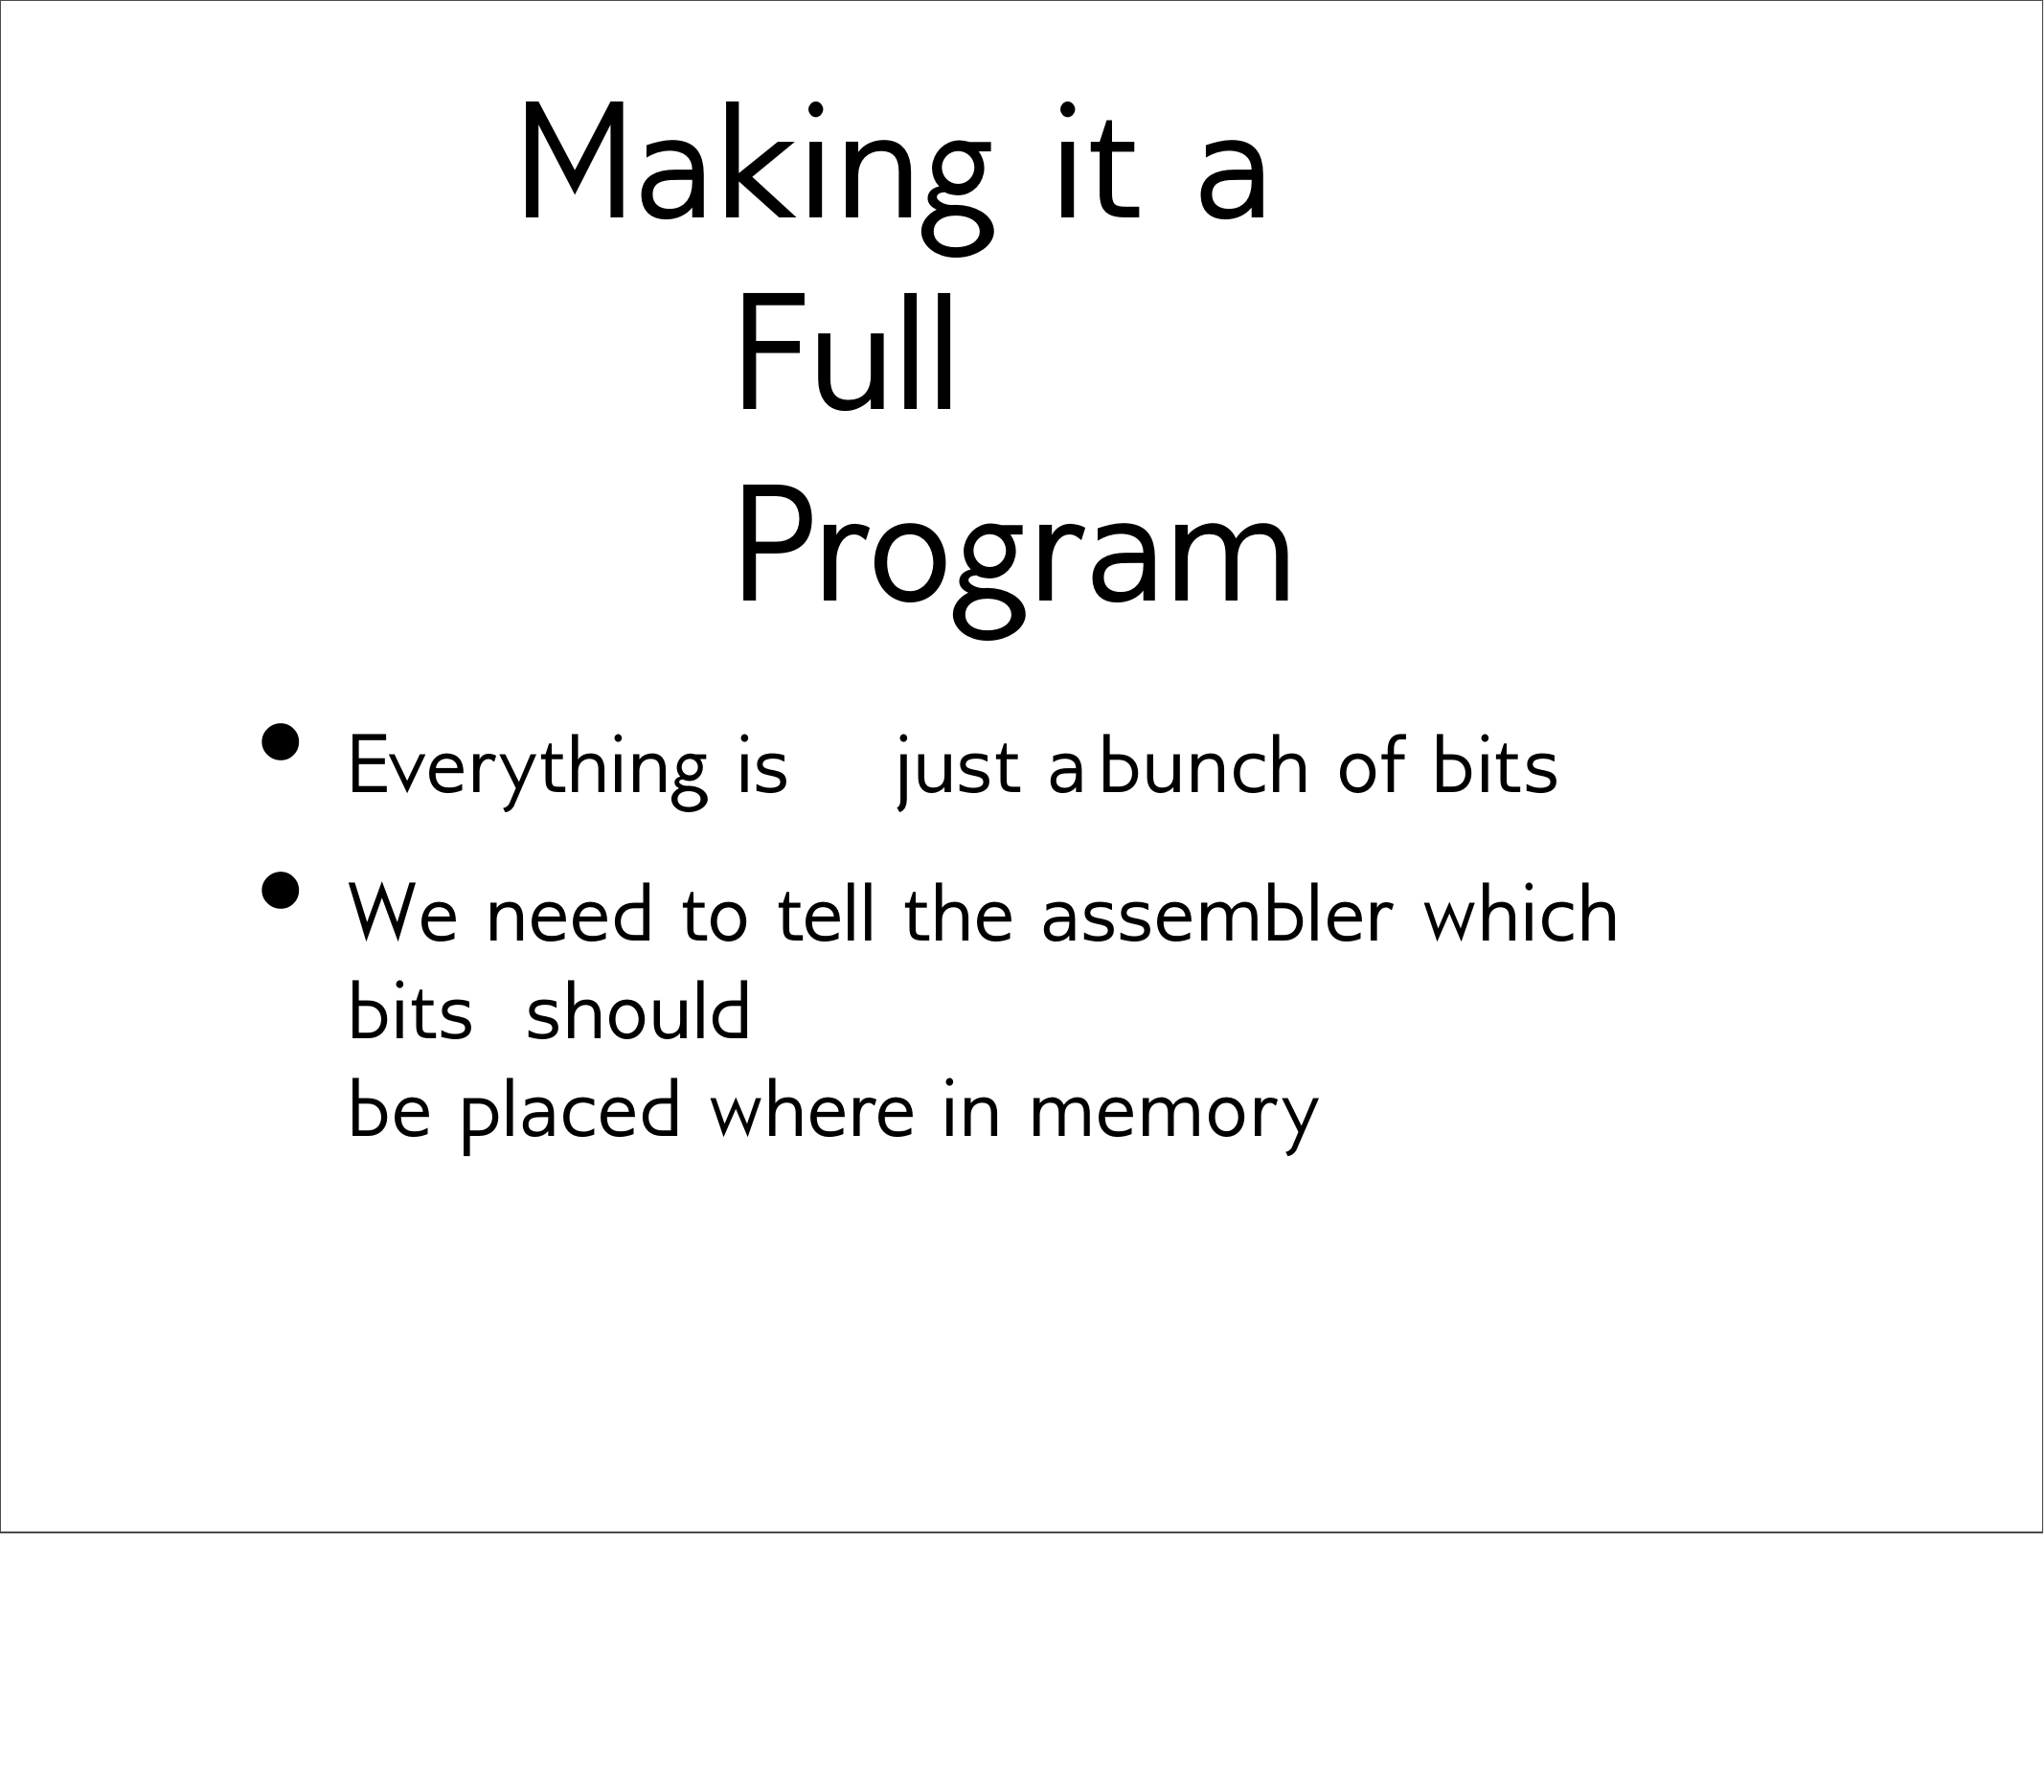

# Making it a	Full  Program
Everything is	just a	bunch of bits
We need to tell the assembler which	bits  should	be placed where in memory